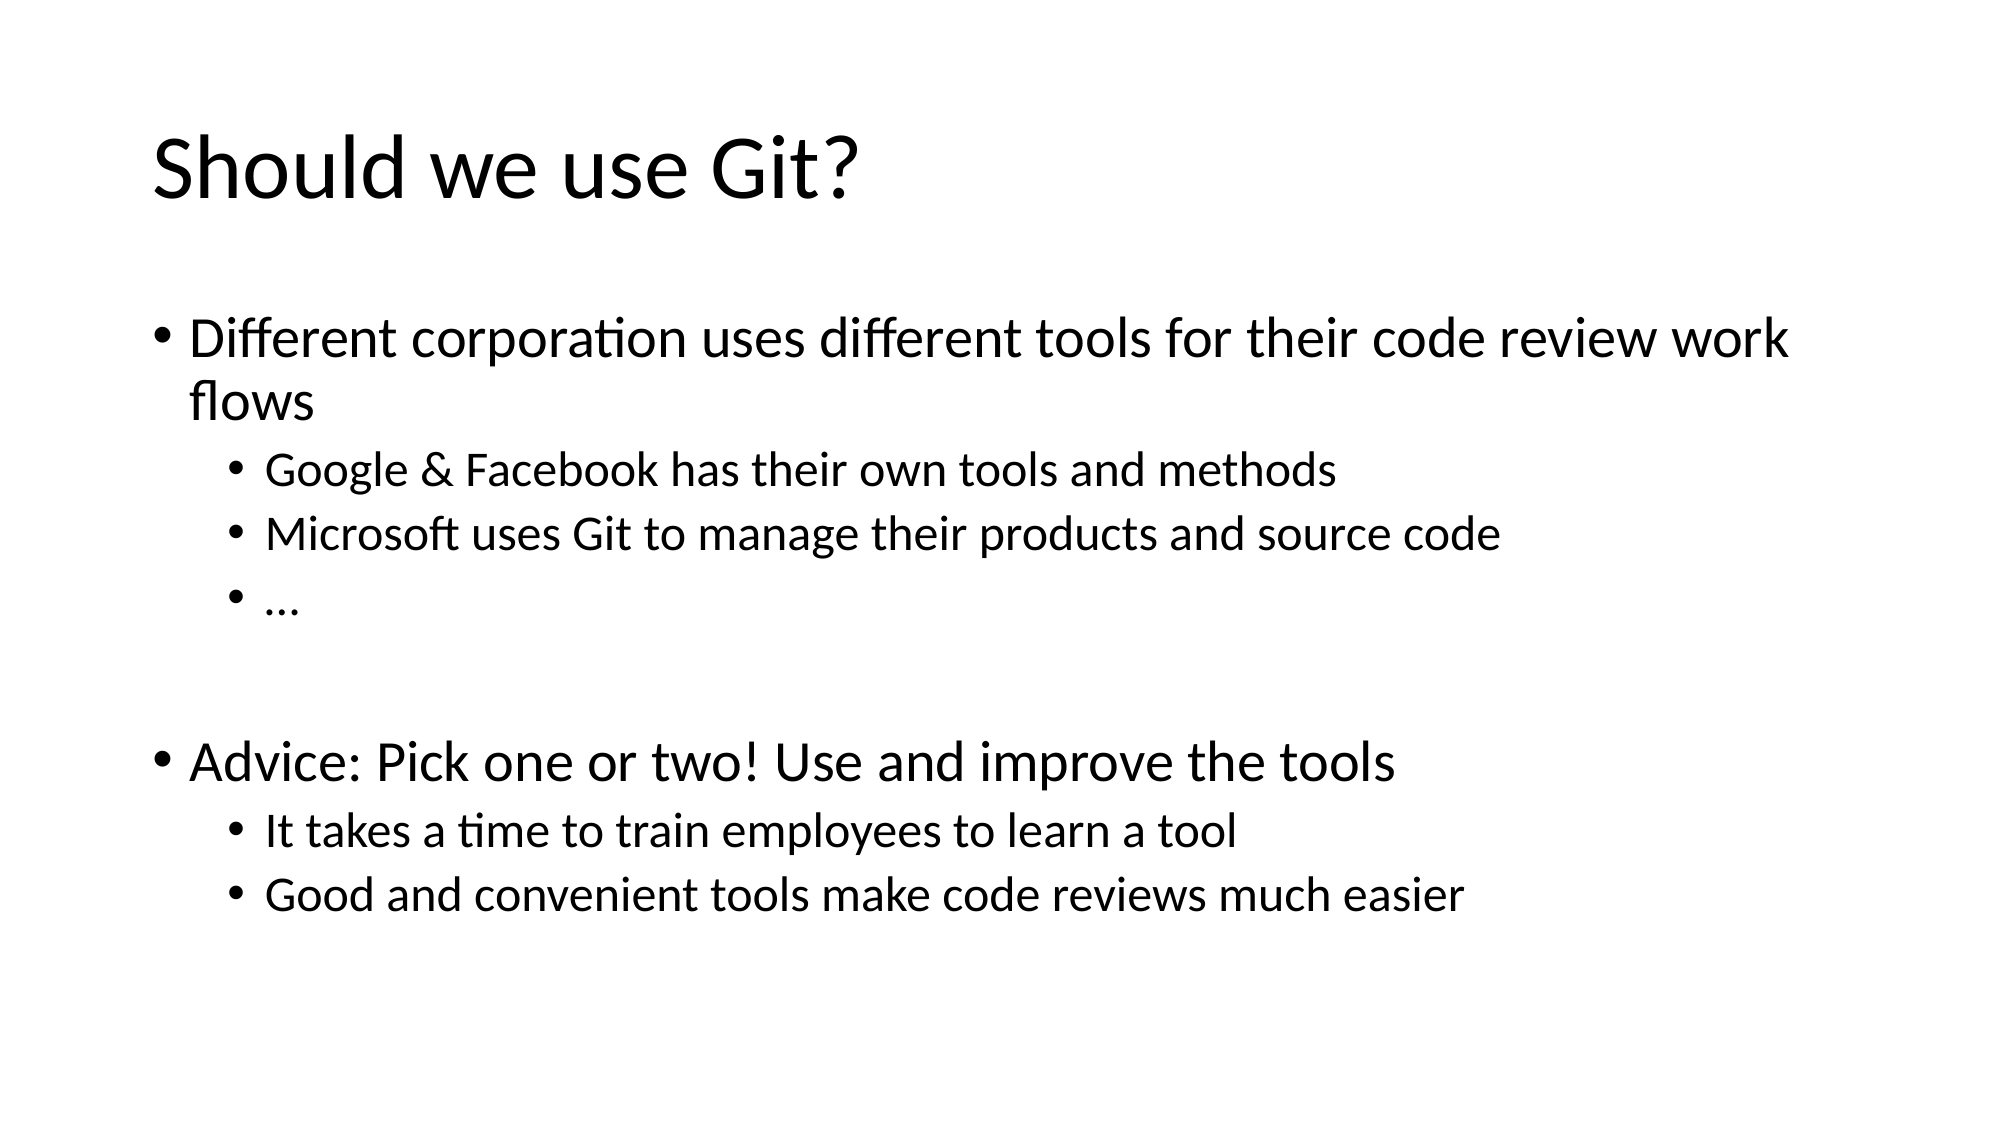

# Should we use Git?
Different corporation uses different tools for their code review work flows
Google & Facebook has their own tools and methods
Microsoft uses Git to manage their products and source code
…

Advice: Pick one or two! Use and improve the tools
It takes a time to train employees to learn a tool
Good and convenient tools make code reviews much easier